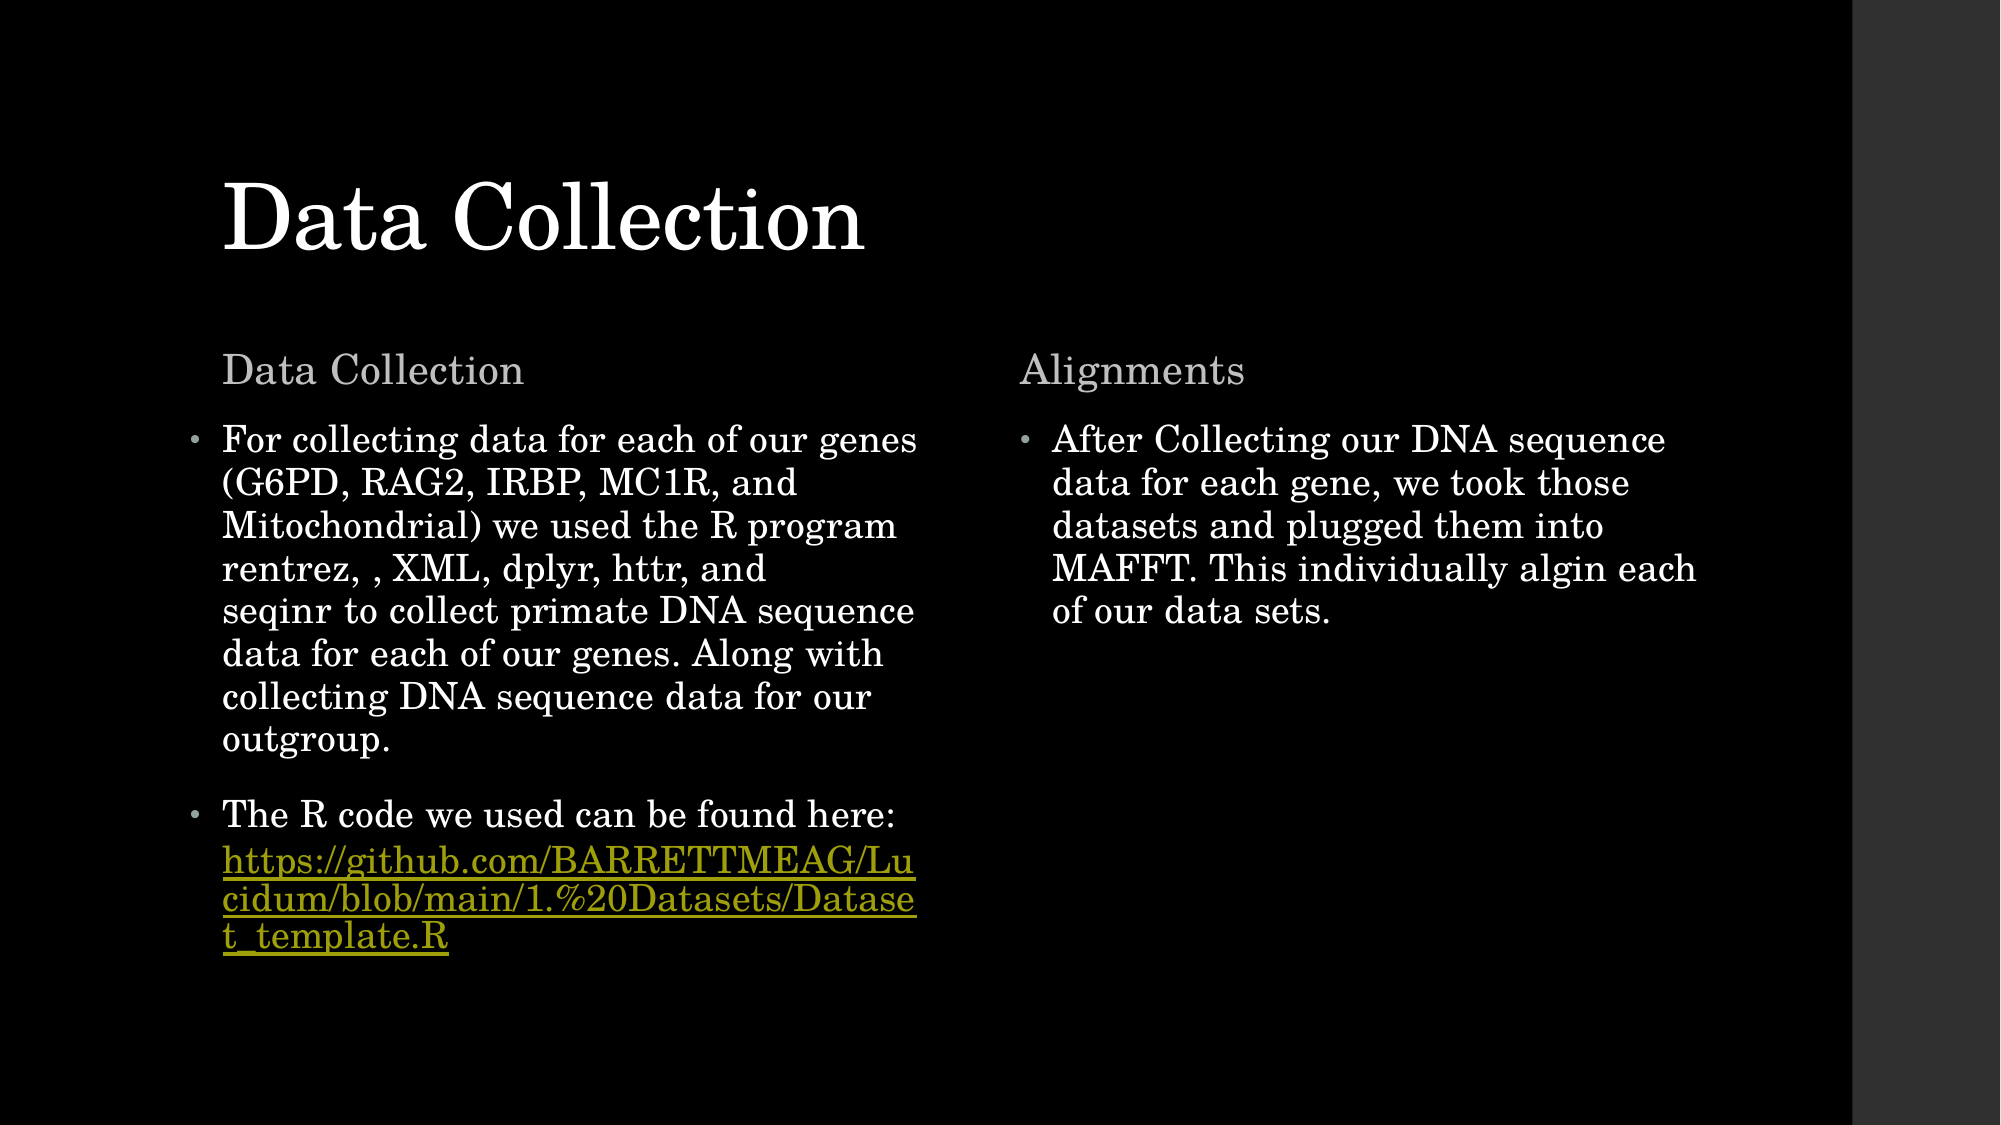

# Data Collection
Data Collection
Alignments
After Collecting our DNA sequence data for each gene, we took those datasets and plugged them into MAFFT. This individually algin each of our data sets.

For collecting data for each of our genes (G6PD, RAG2, IRBP, MC1R, and Mitochondrial) we used the R program rentrez, , XML, dplyr, httr, and seqinr to collect primate DNA sequence data for each of our genes. Along with collecting DNA sequence data for our outgroup.
The R code we used can be found here: https://github.com/BARRETTMEAG/Lucidum/blob/main/1.%20Datasets/Dataset_template.R